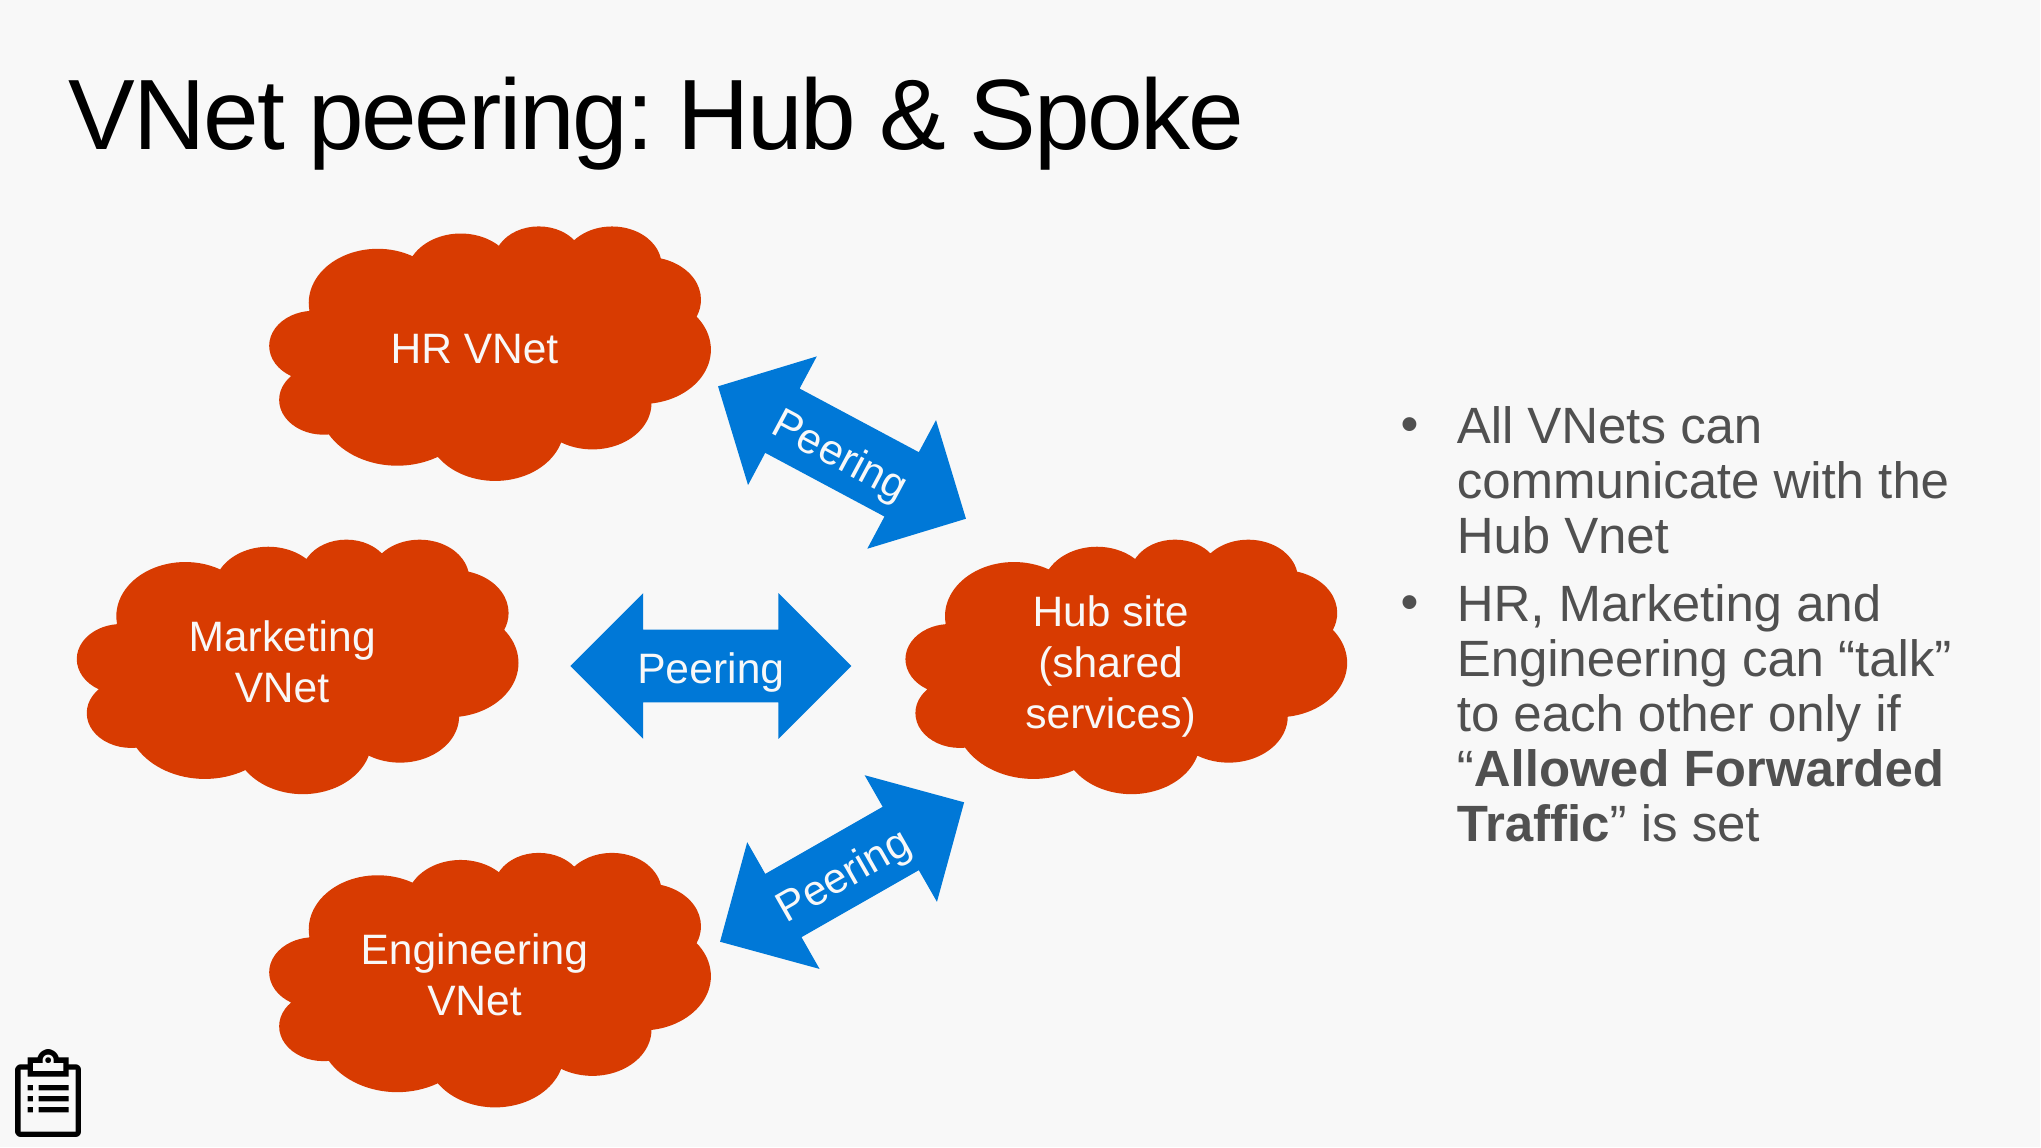

# VNet peering: Hub & Spoke
HR VNet
All VNets can communicate with the Hub Vnet
HR, Marketing and Engineering can “talk” to each other only if “Allowed Forwarded Traffic” is set
Peering
Marketing VNet
Hub site
(shared services)
Peering
Peering
Engineering
VNet